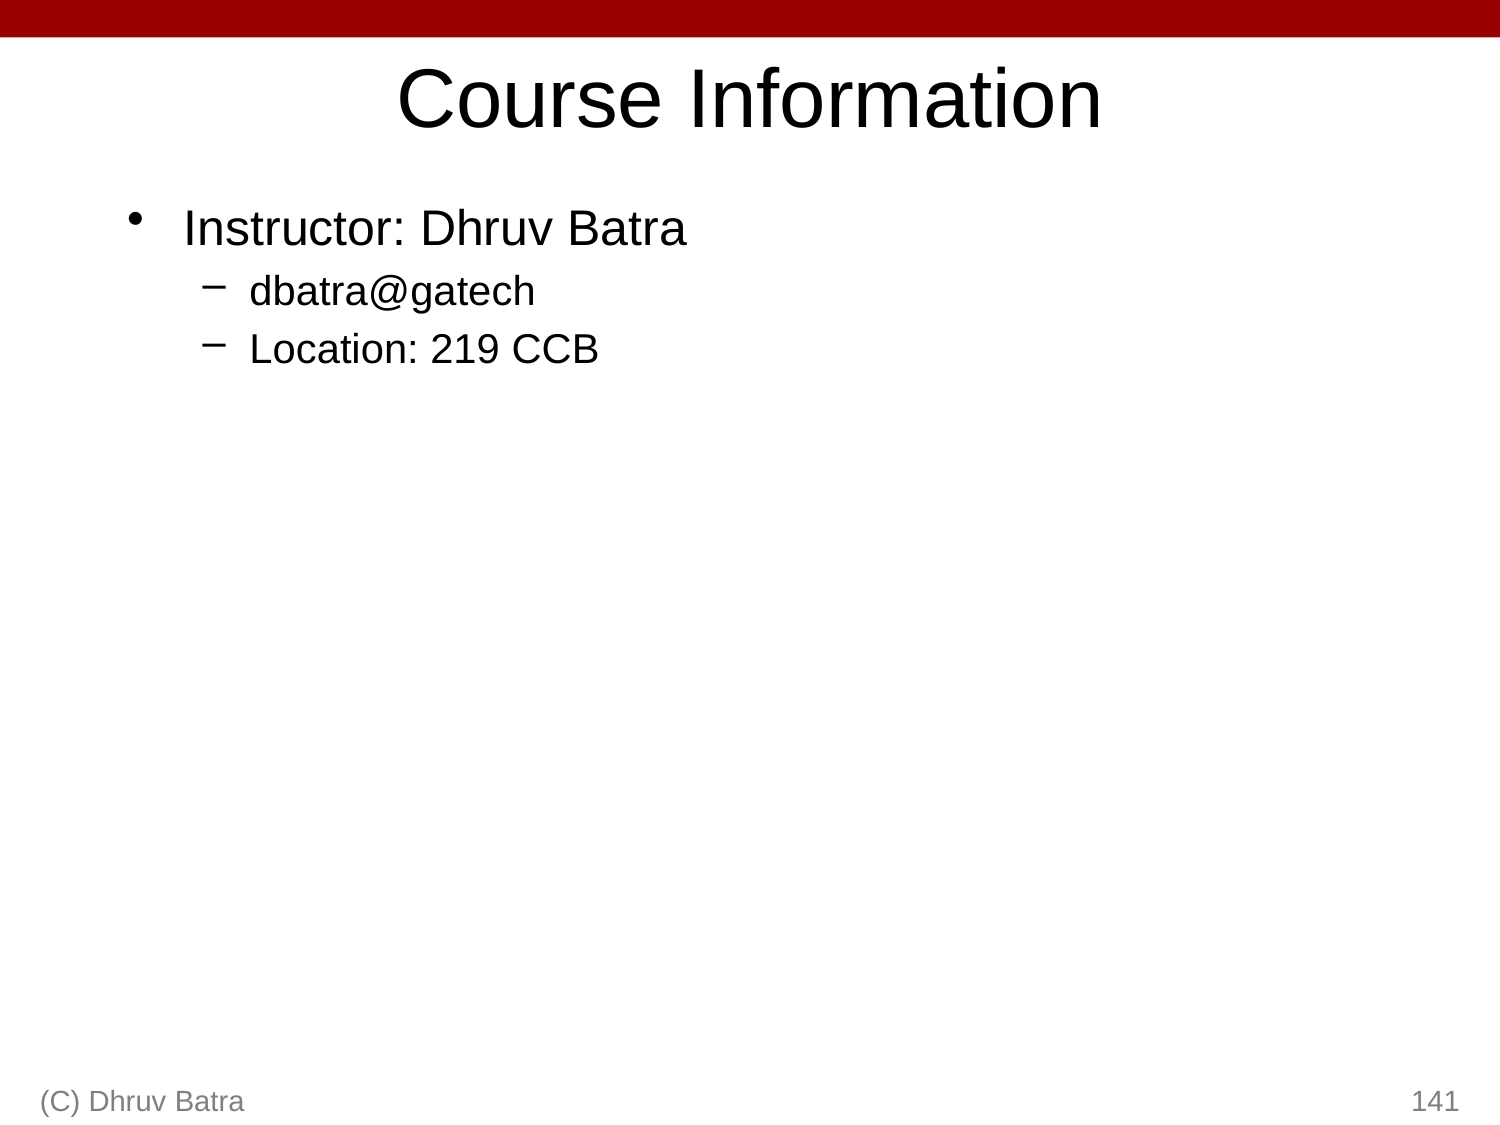

# Course Information
Instructor: Dhruv Batra
dbatra@gatech
Location: 219 CCB

(C) Dhruv Batra
141